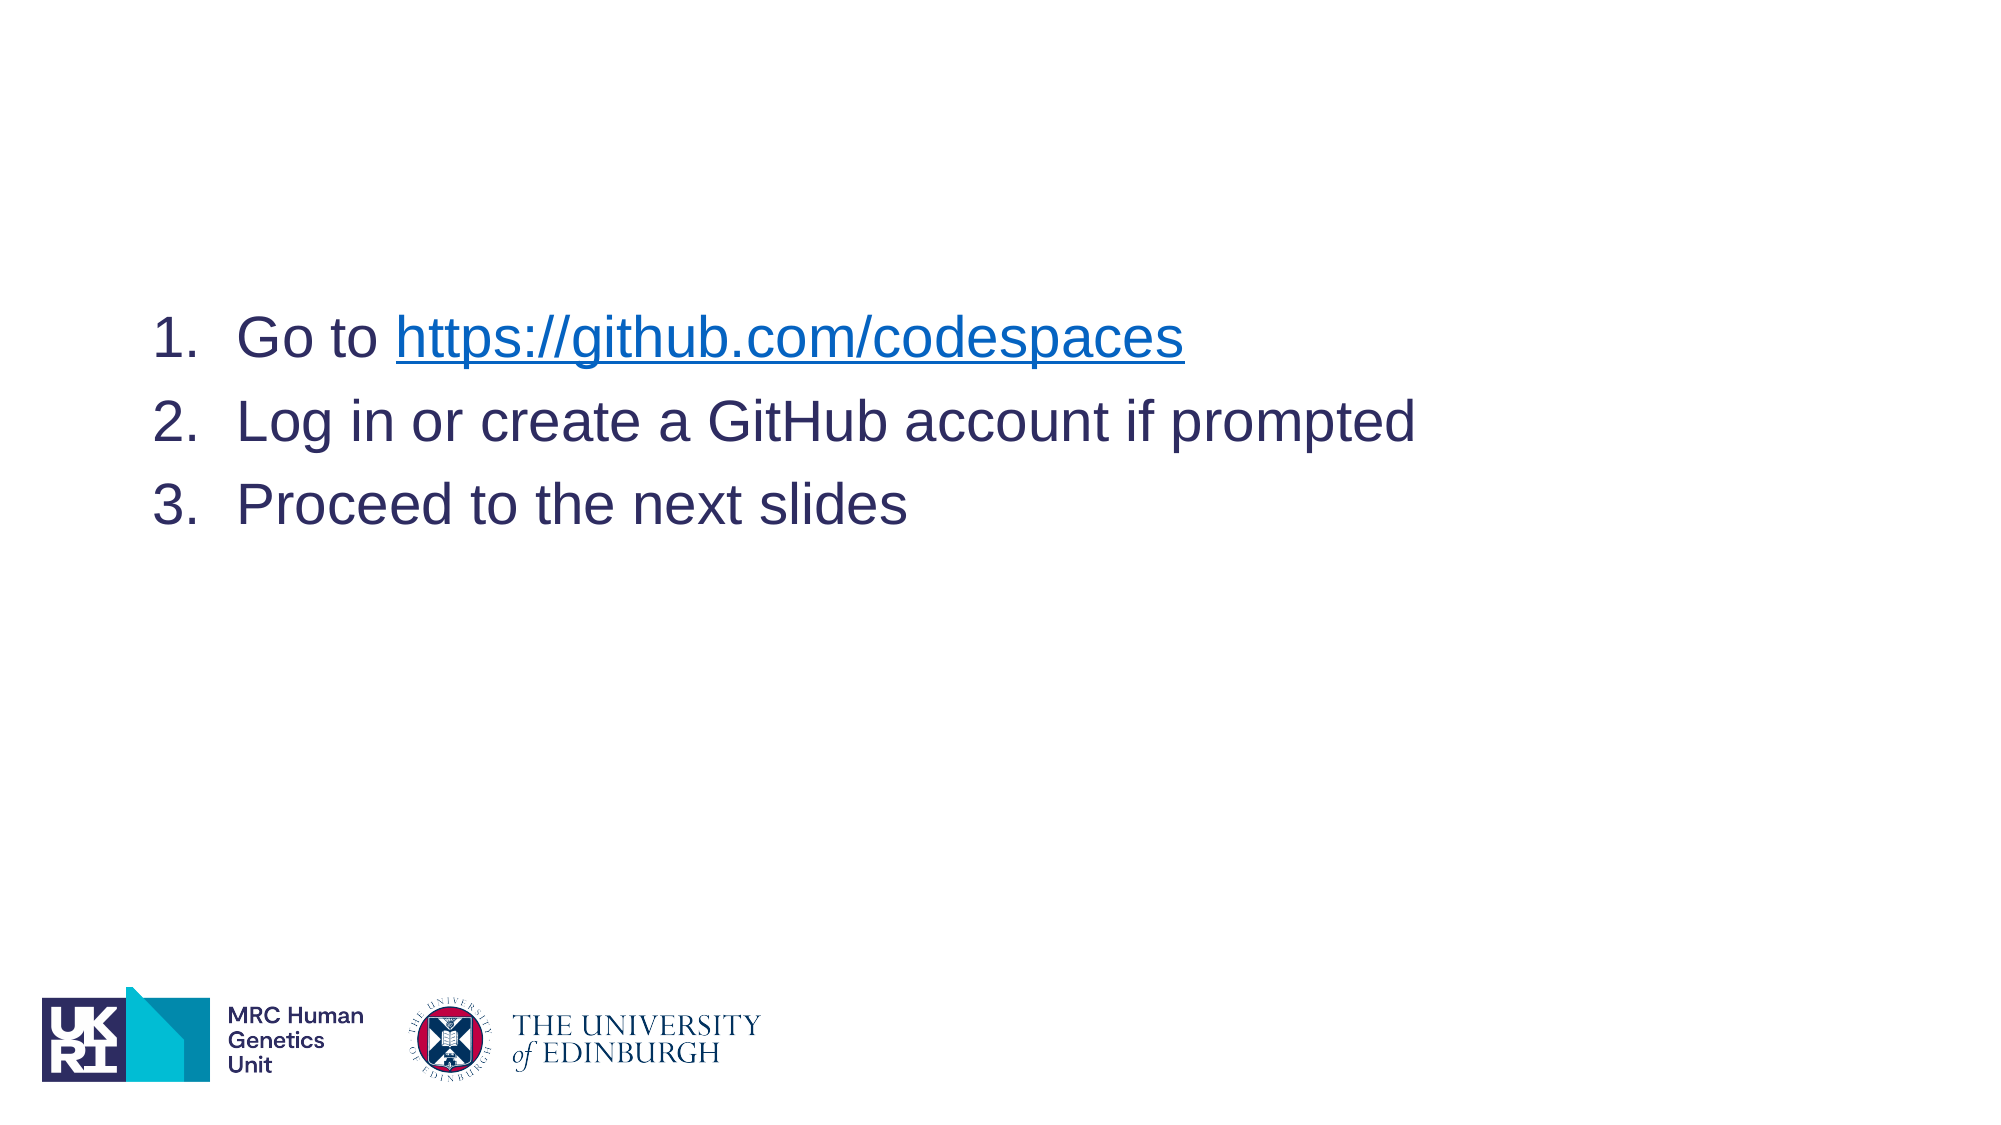

Go to https://github.com/codespaces
Log in or create a GitHub account if prompted
Proceed to the next slides